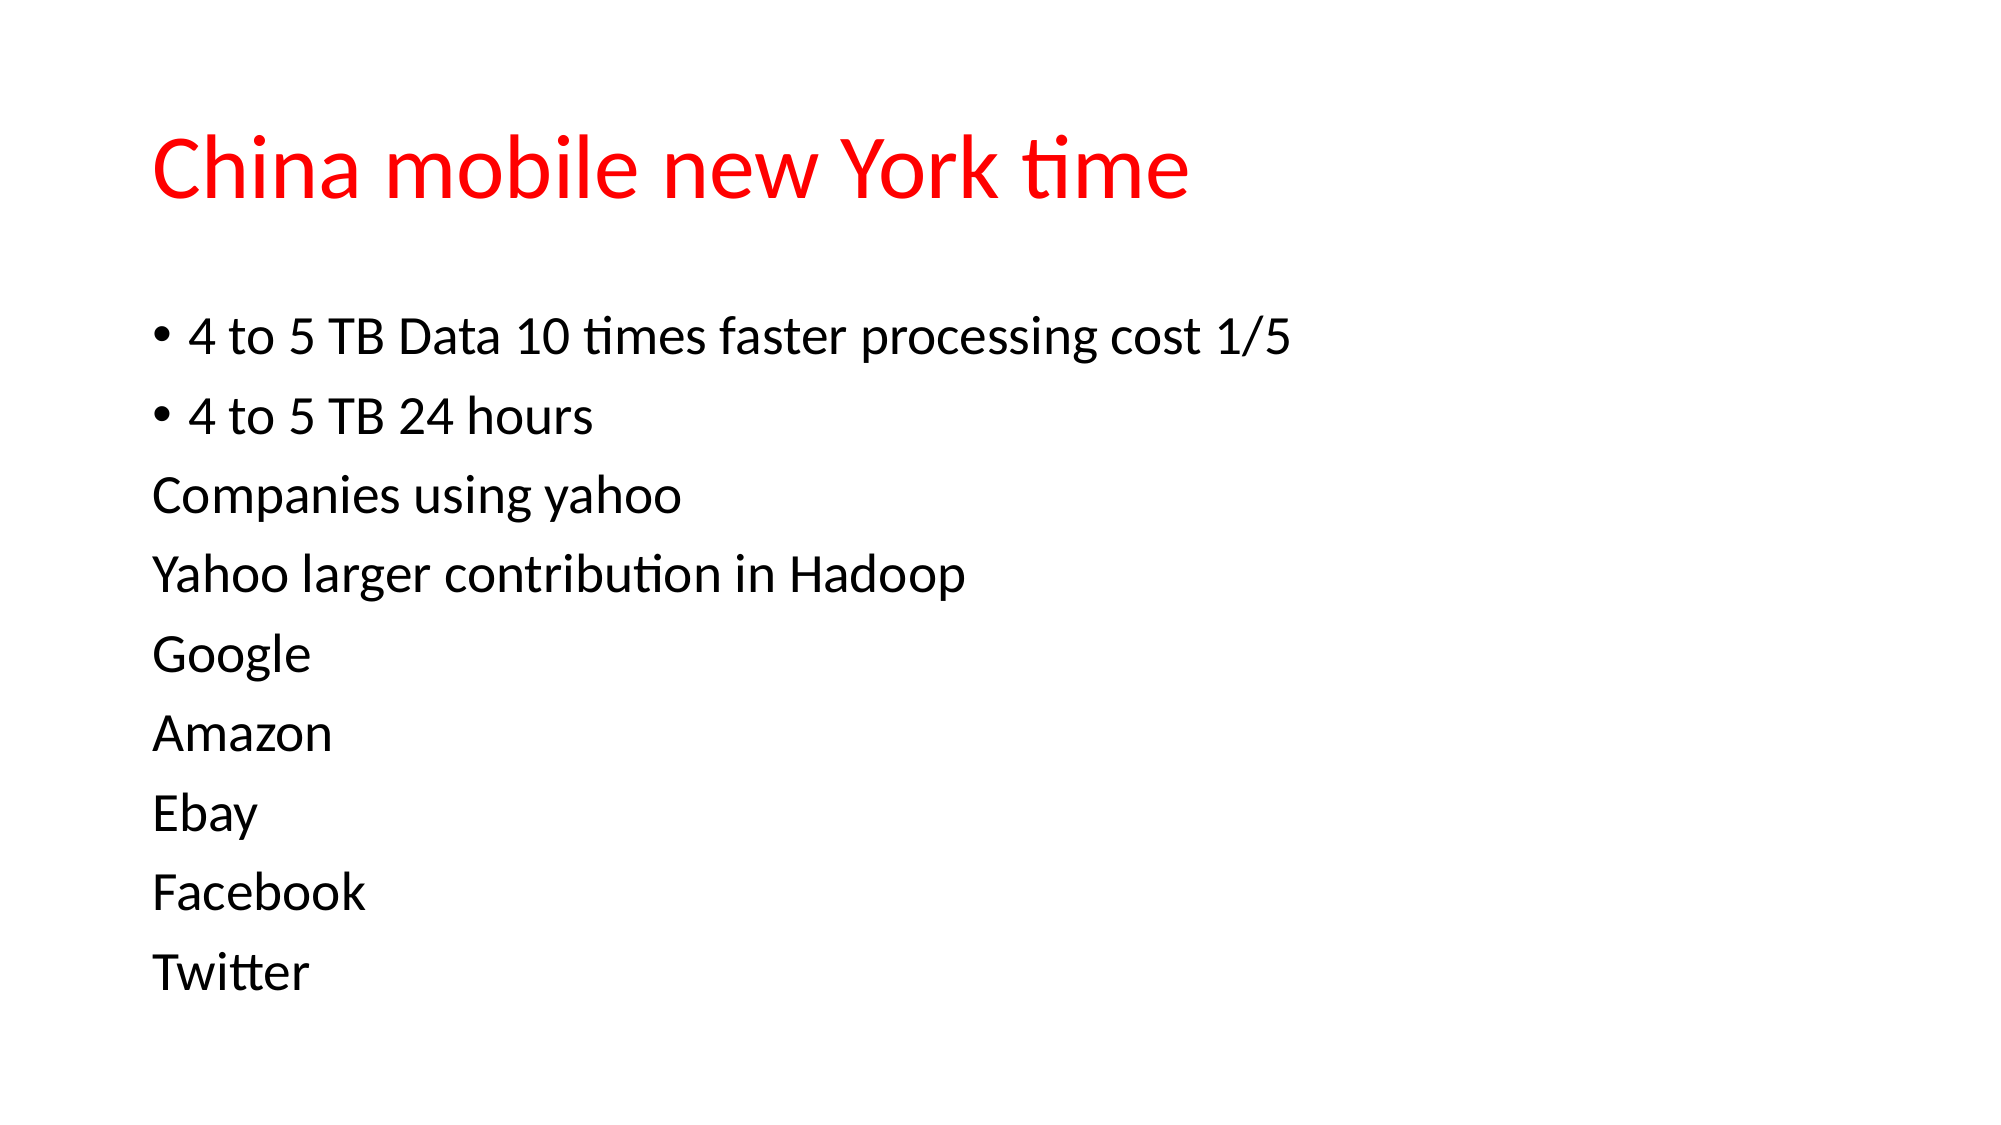

# China mobile new York time
4 to 5 TB Data 10 times faster processing cost 1/5
4 to 5 TB 24 hours
Companies using yahoo
Yahoo larger contribution in Hadoop
Google
Amazon
Ebay
Facebook
Twitter